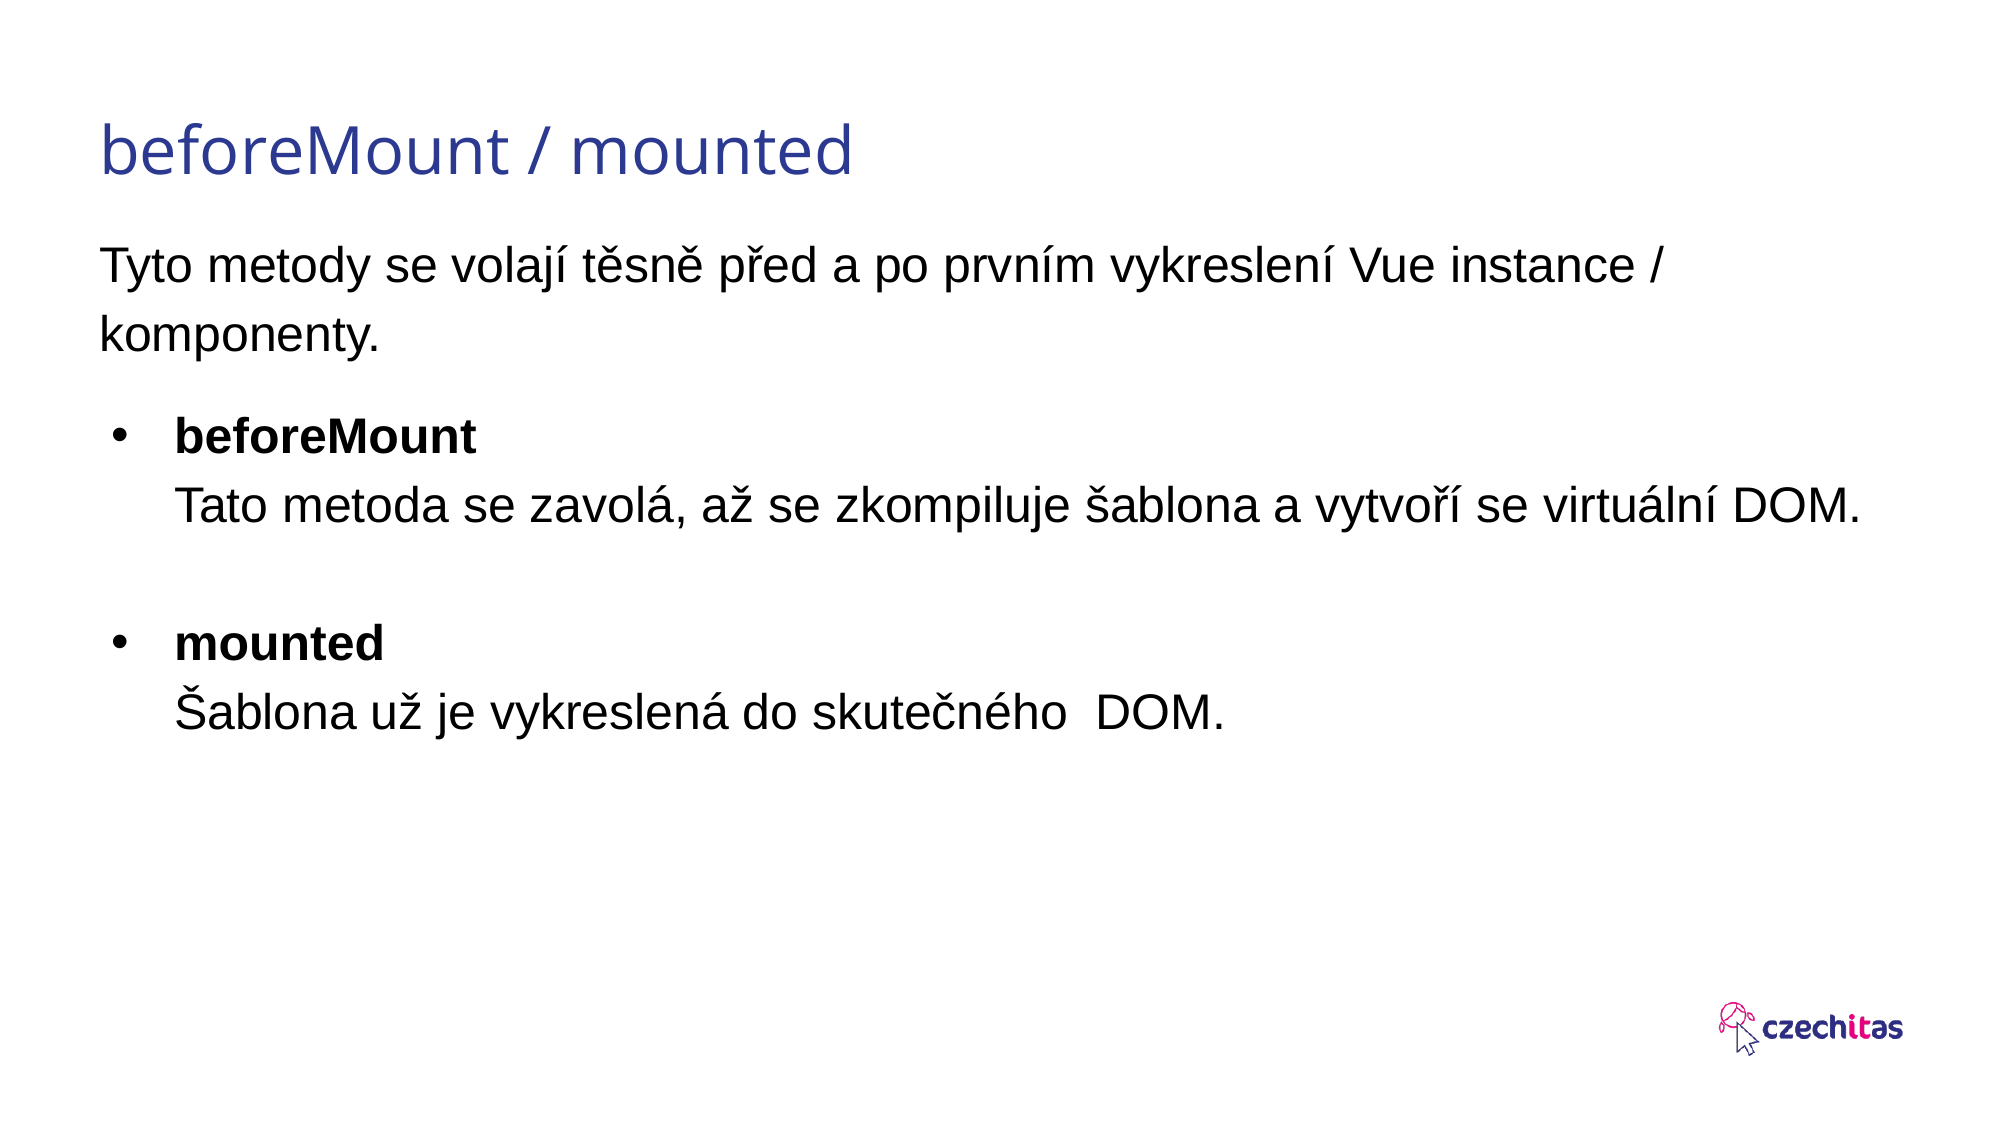

# beforeMount / mounted
Tyto metody se volají těsně před a po prvním vykreslení Vue instance / komponenty.
beforeMount
Tato metoda se zavolá, až se zkompiluje šablona a vytvoří se virtuální DOM.
mounted
Šablona už je vykreslená do skutečného  DOM.